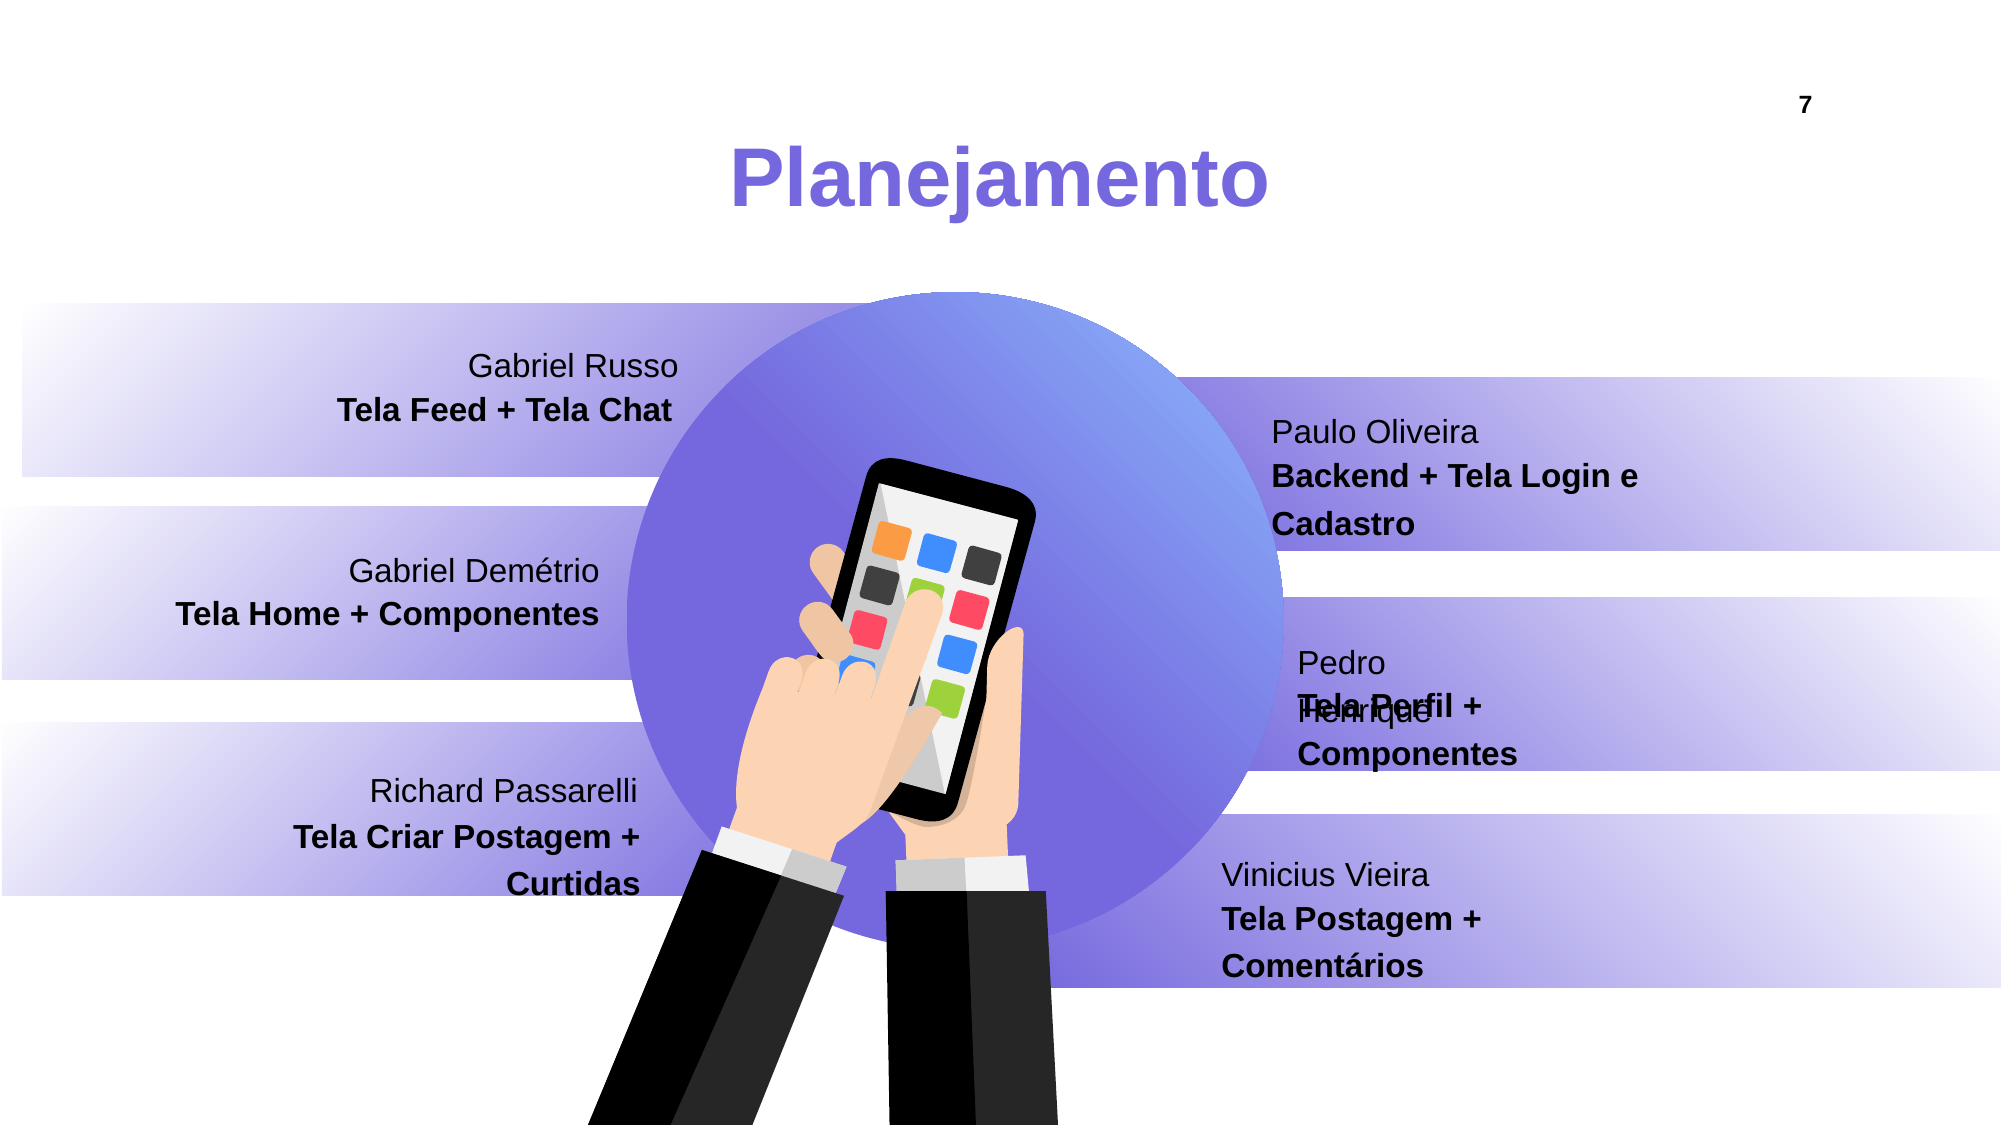

Planejamento

Gabriel Russo
Tela Feed + Tela Chat

Paulo Oliveira
Backend + Tela Login e Cadastro

Gabriel Demétrio
Tela Home + Componentes

Pedro Henrique
Tela Perfil + Componentes

Richard Passarelli
Tela Criar Postagem + Curtidas

Vinicius Vieira
Tela Postagem + Comentários